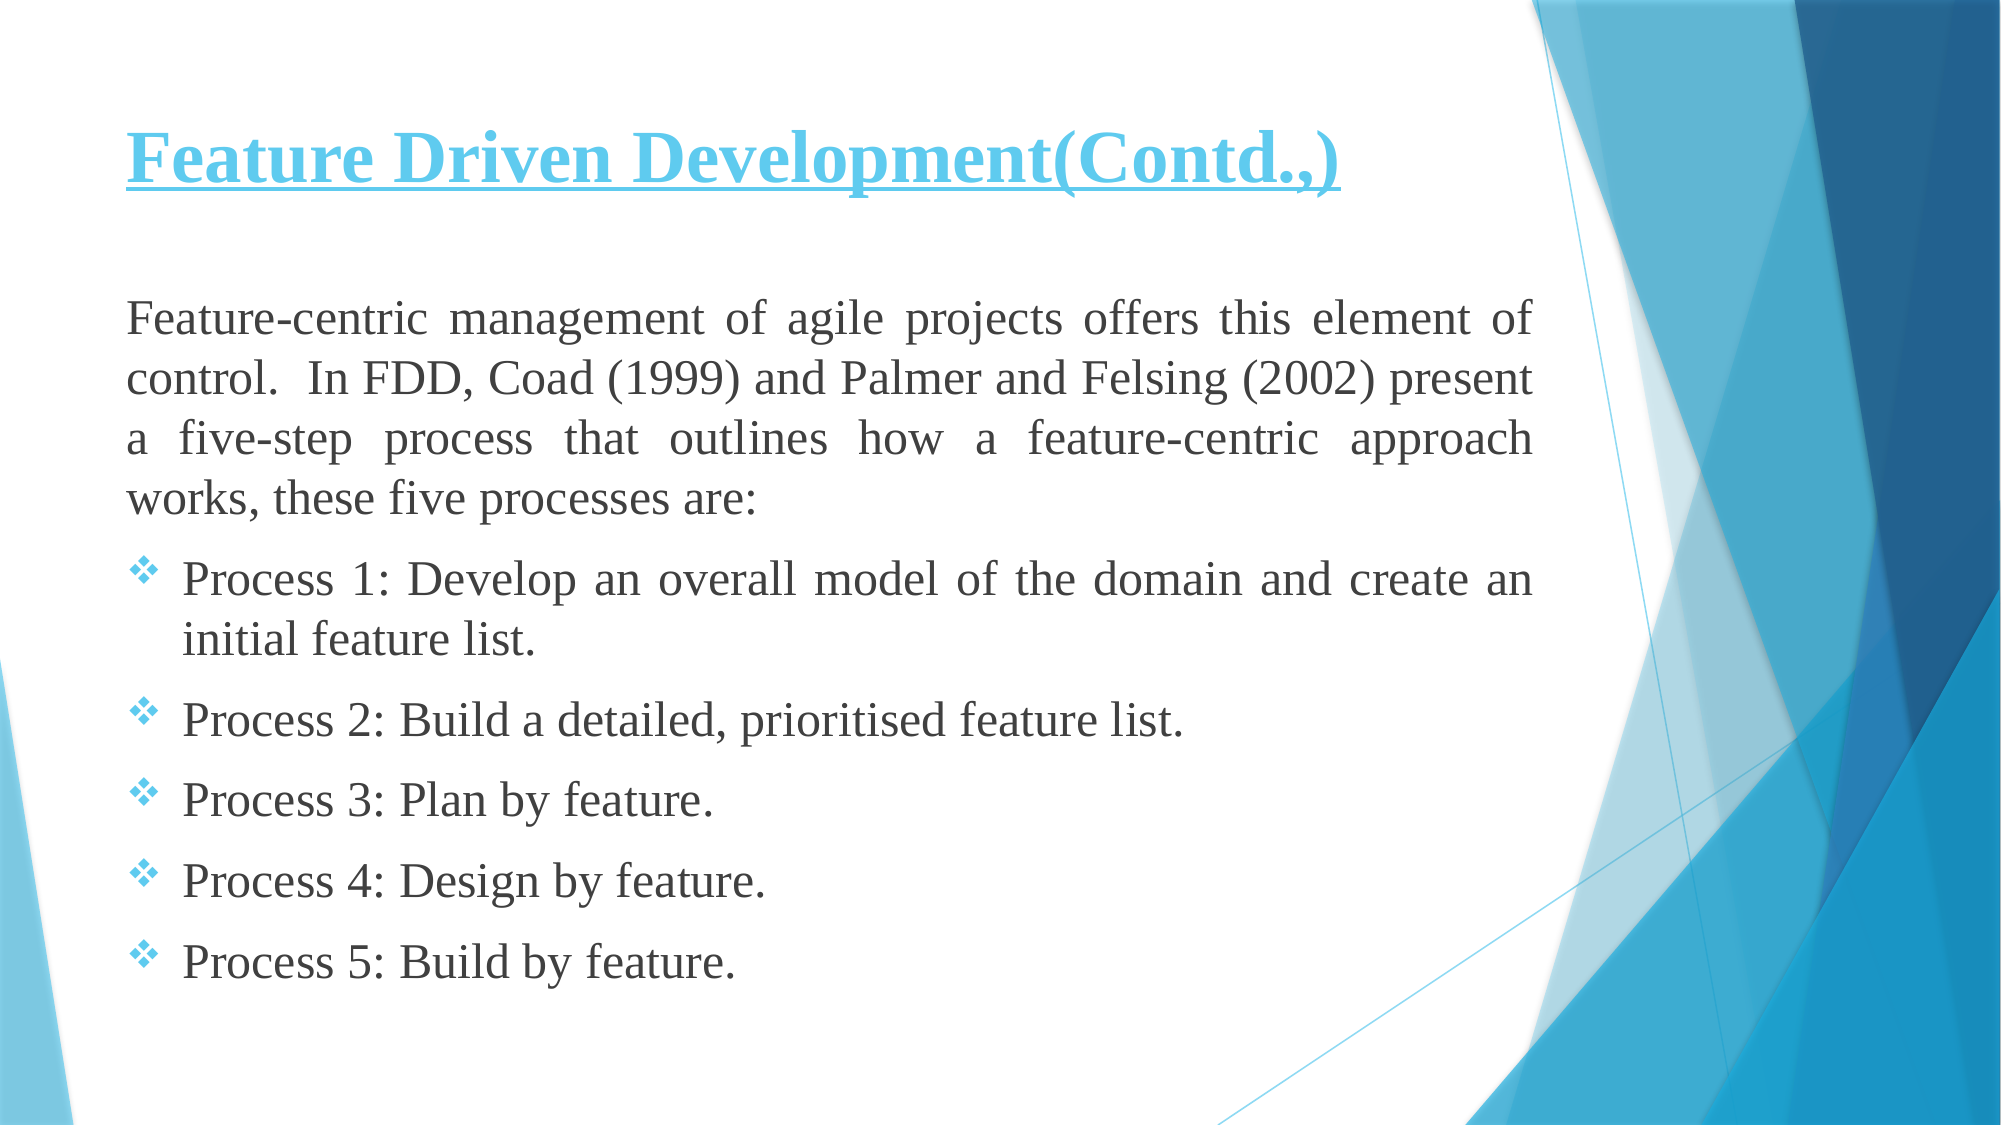

# Feature Driven Development(Contd.,)
Feature-centric management of agile projects offers this element of control.  In FDD, Coad (1999) and Palmer and Felsing (2002) present a five-step process that outlines how a feature-centric approach works, these five processes are:
Process 1: Develop an overall model of the domain and create an initial feature list.
Process 2: Build a detailed, prioritised feature list.
Process 3: Plan by feature.
Process 4: Design by feature.
Process 5: Build by feature.